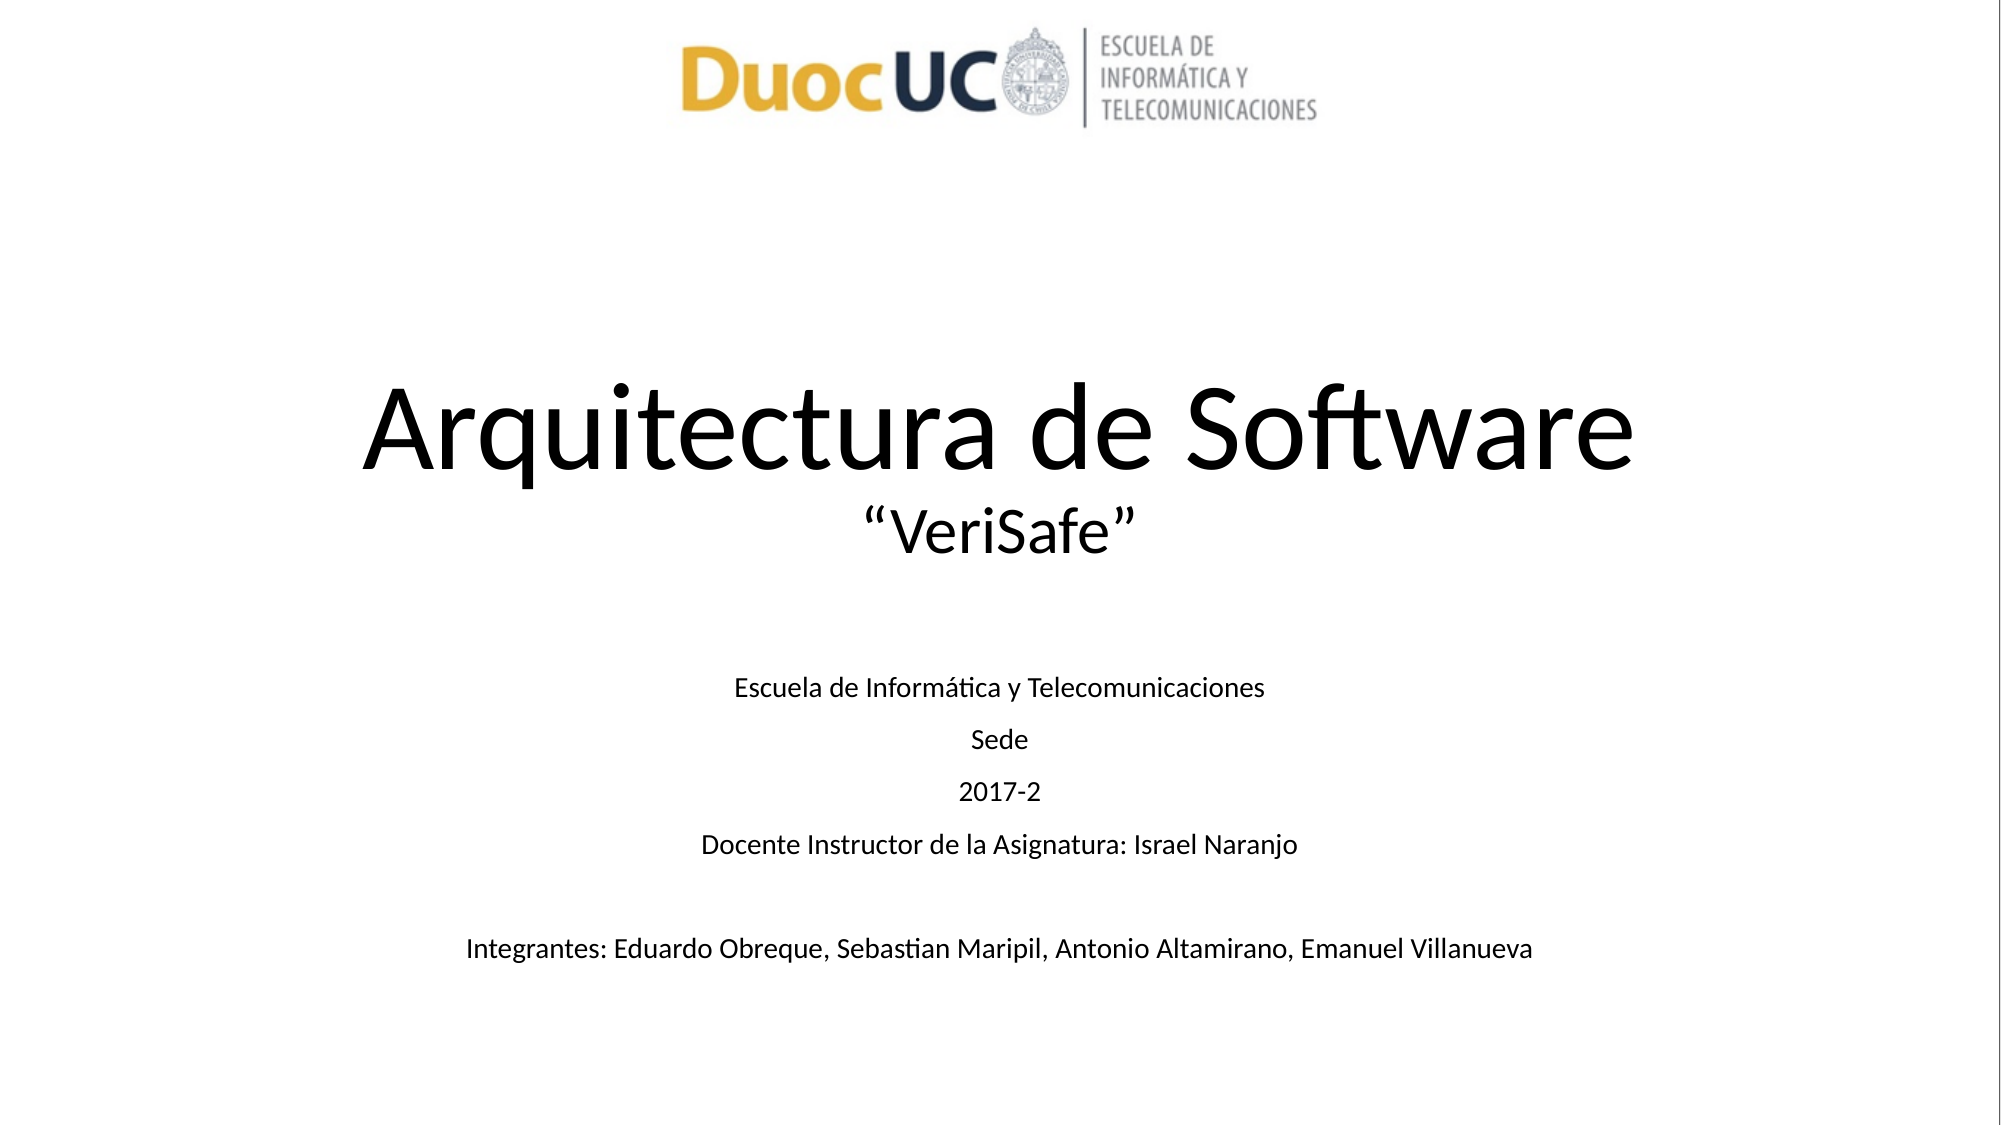

# Arquitectura de Software “VeriSafe”
Escuela de Informática y Telecomunicaciones
Sede
2017-2
Docente Instructor de la Asignatura: Israel Naranjo

Integrantes: Eduardo Obreque, Sebastian Maripil, Antonio Altamirano, Emanuel Villanueva